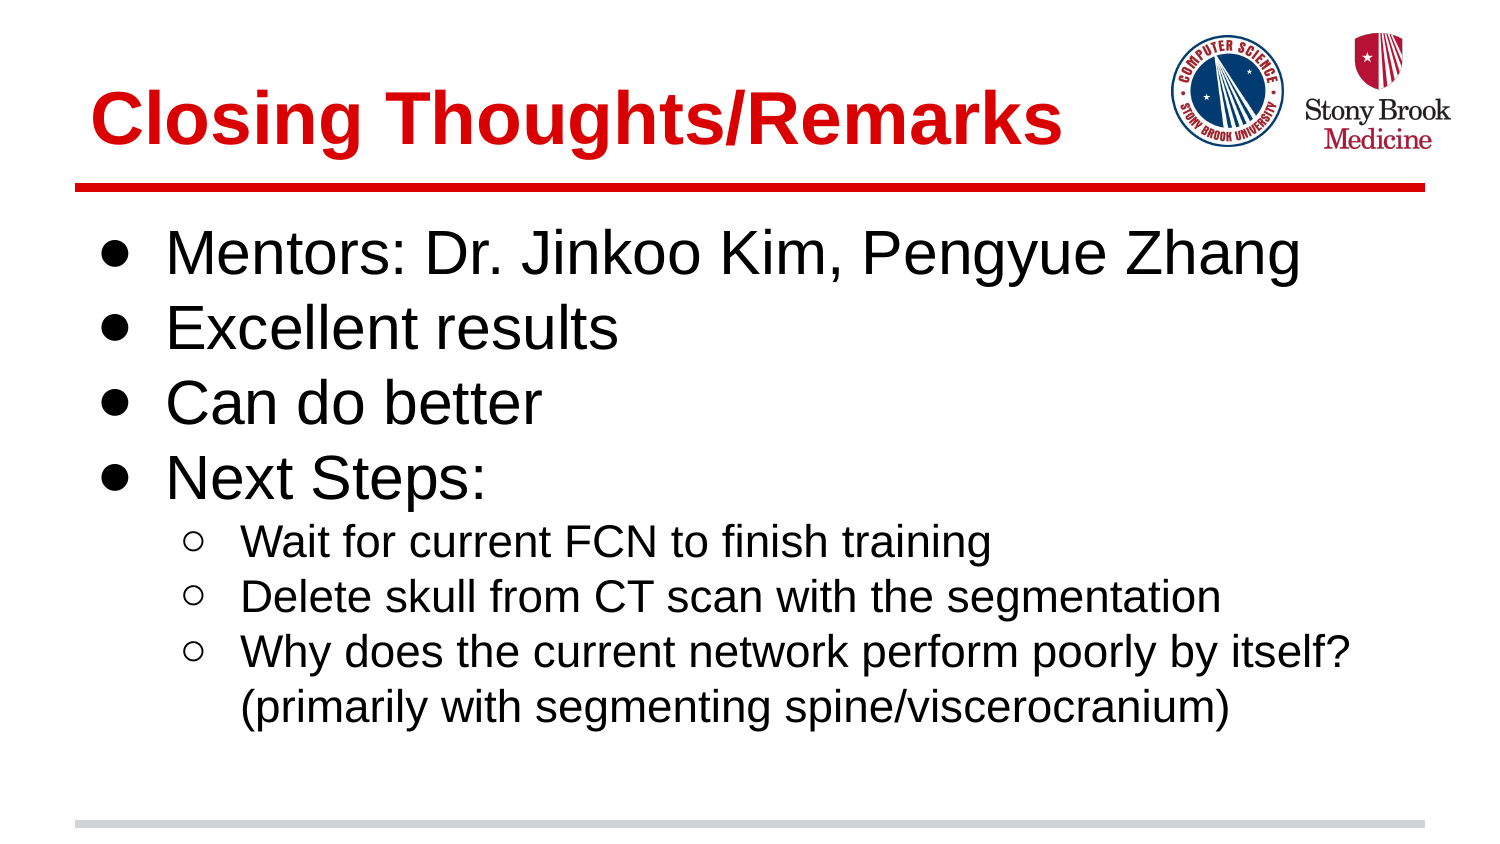

# Closing Thoughts/Remarks
Mentors: Dr. Jinkoo Kim, Pengyue Zhang
Excellent results
Can do better
Next Steps:
Wait for current FCN to finish training
Delete skull from CT scan with the segmentation
Why does the current network perform poorly by itself? (primarily with segmenting spine/viscerocranium)